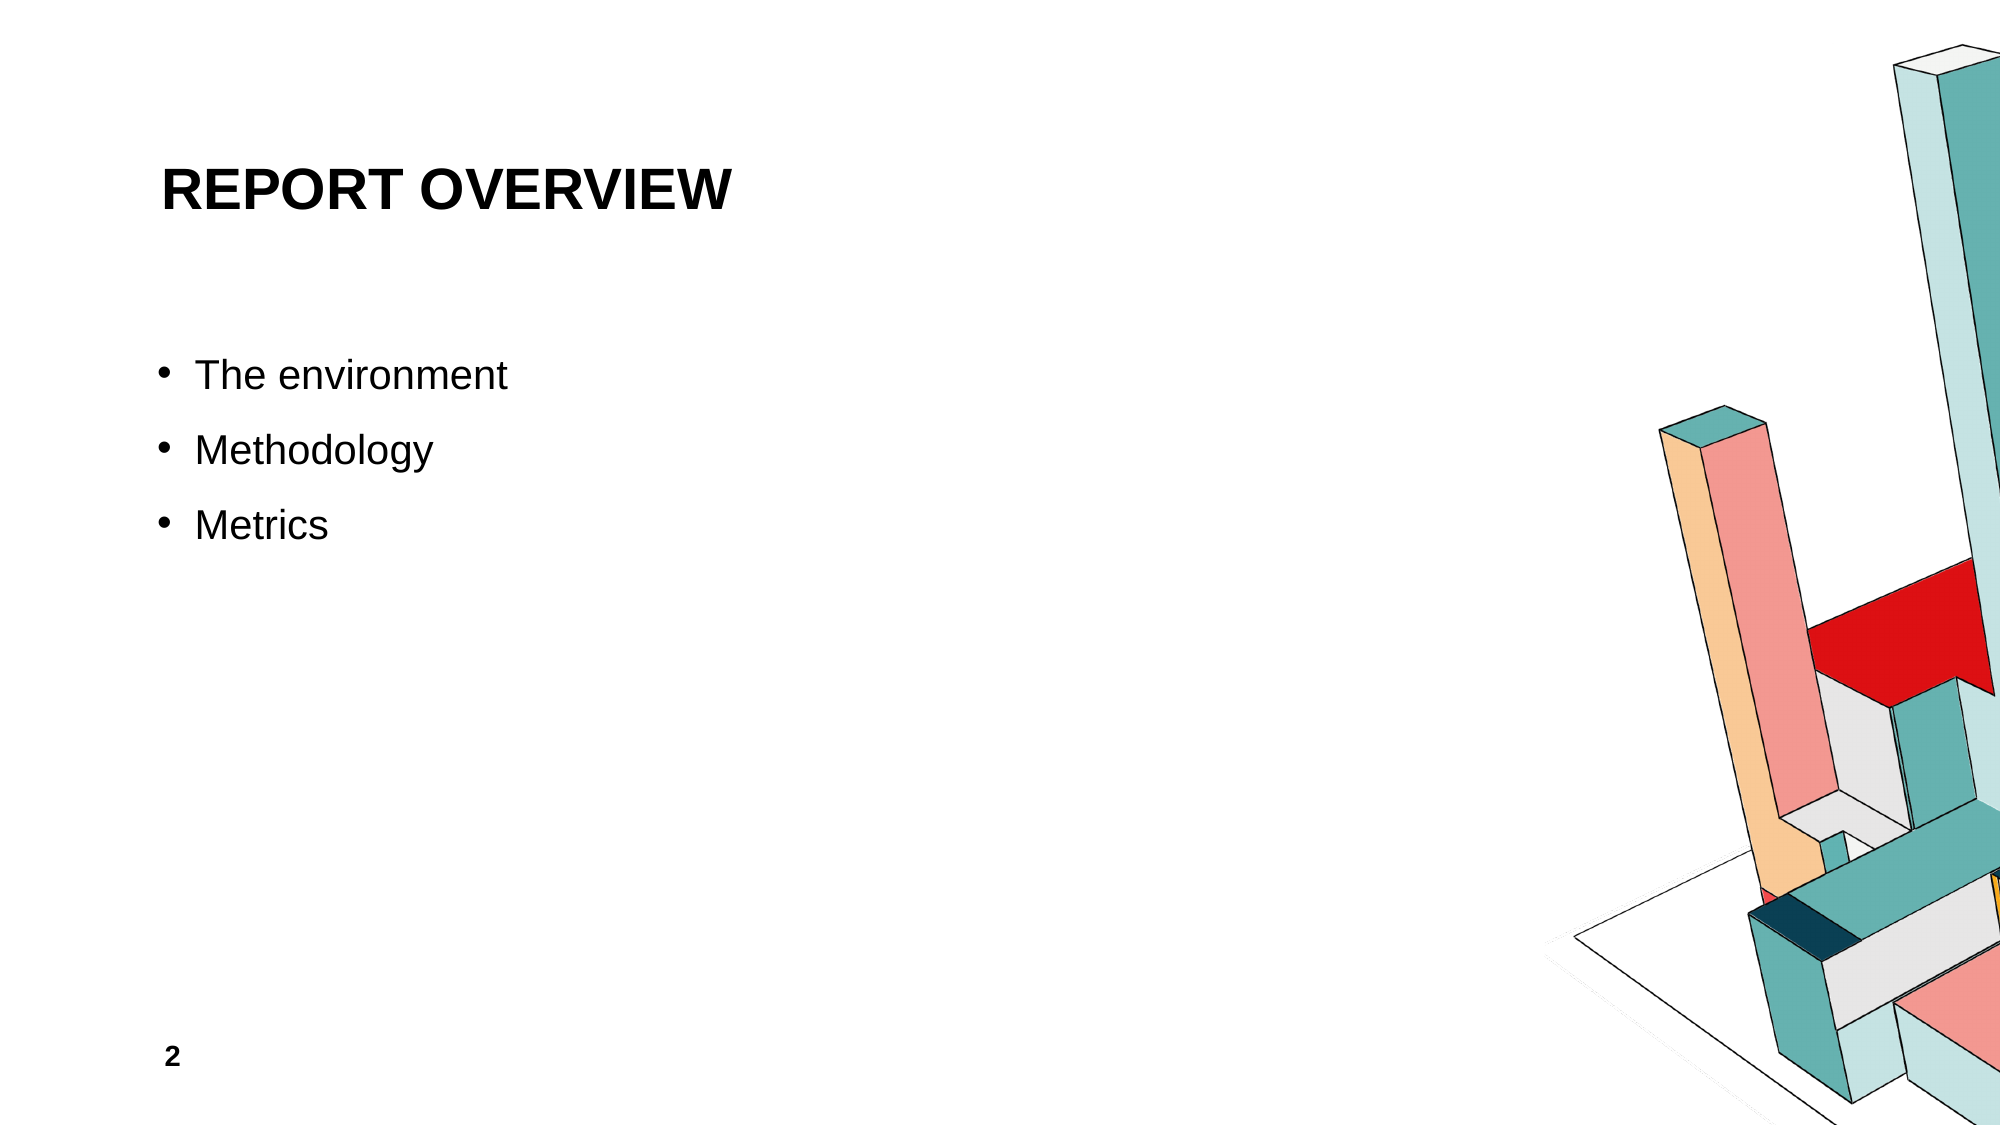

# Report Overview
The environment
Methodology
Metrics
2